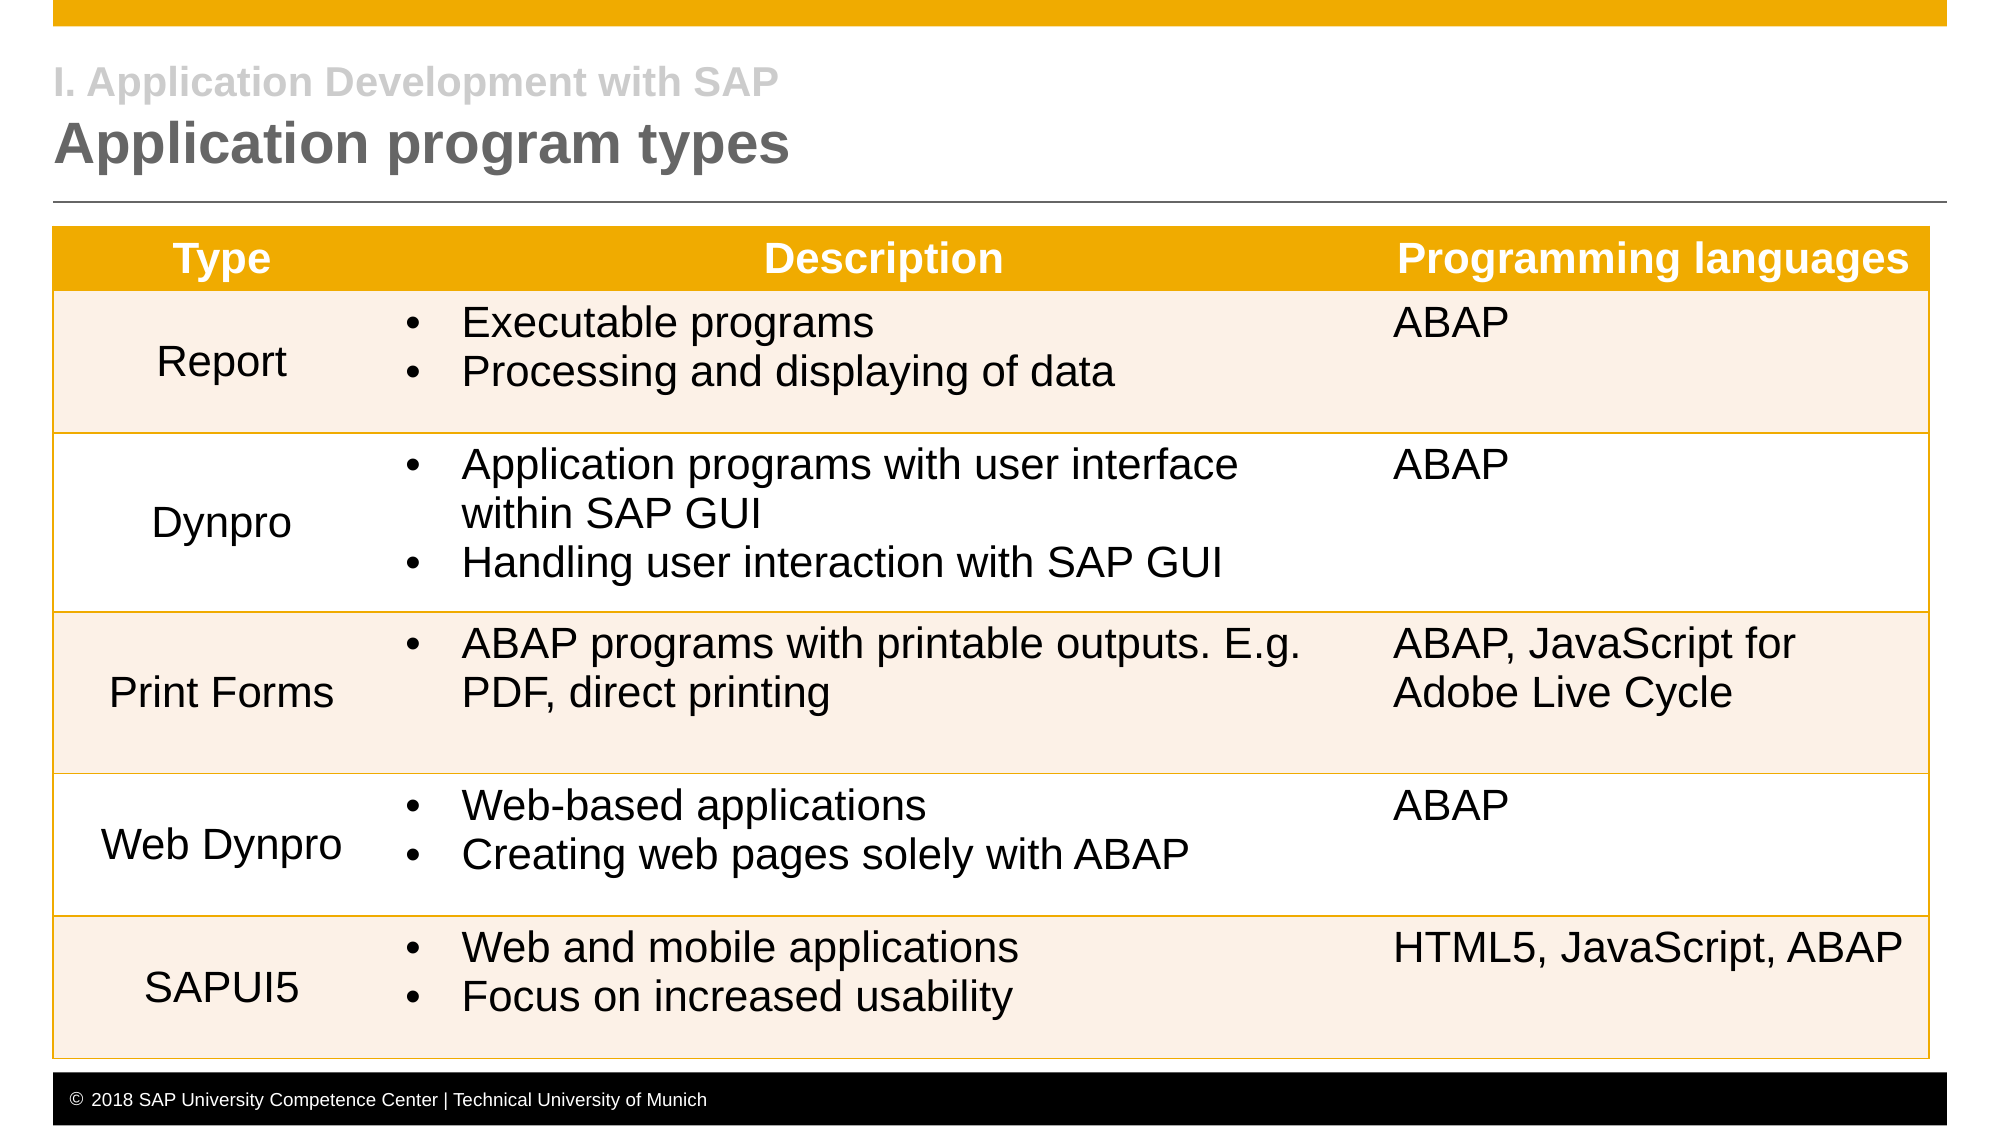

# I. Application Development with SAP Application program types
| Type | Description | Programming languages |
| --- | --- | --- |
| Report | Executable programs Processing and displaying of data | ABAP |
| Dynpro | Application programs with user interface within SAP GUI Handling user interaction with SAP GUI | ABAP |
| Print Forms | ABAP programs with printable outputs. E.g. PDF, direct printing | ABAP, JavaScript for Adobe Live Cycle |
| Web Dynpro | Web-based applications Creating web pages solely with ABAP | ABAP |
| SAPUI5 | Web and mobile applications Focus on increased usability | HTML5, JavaScript, ABAP |